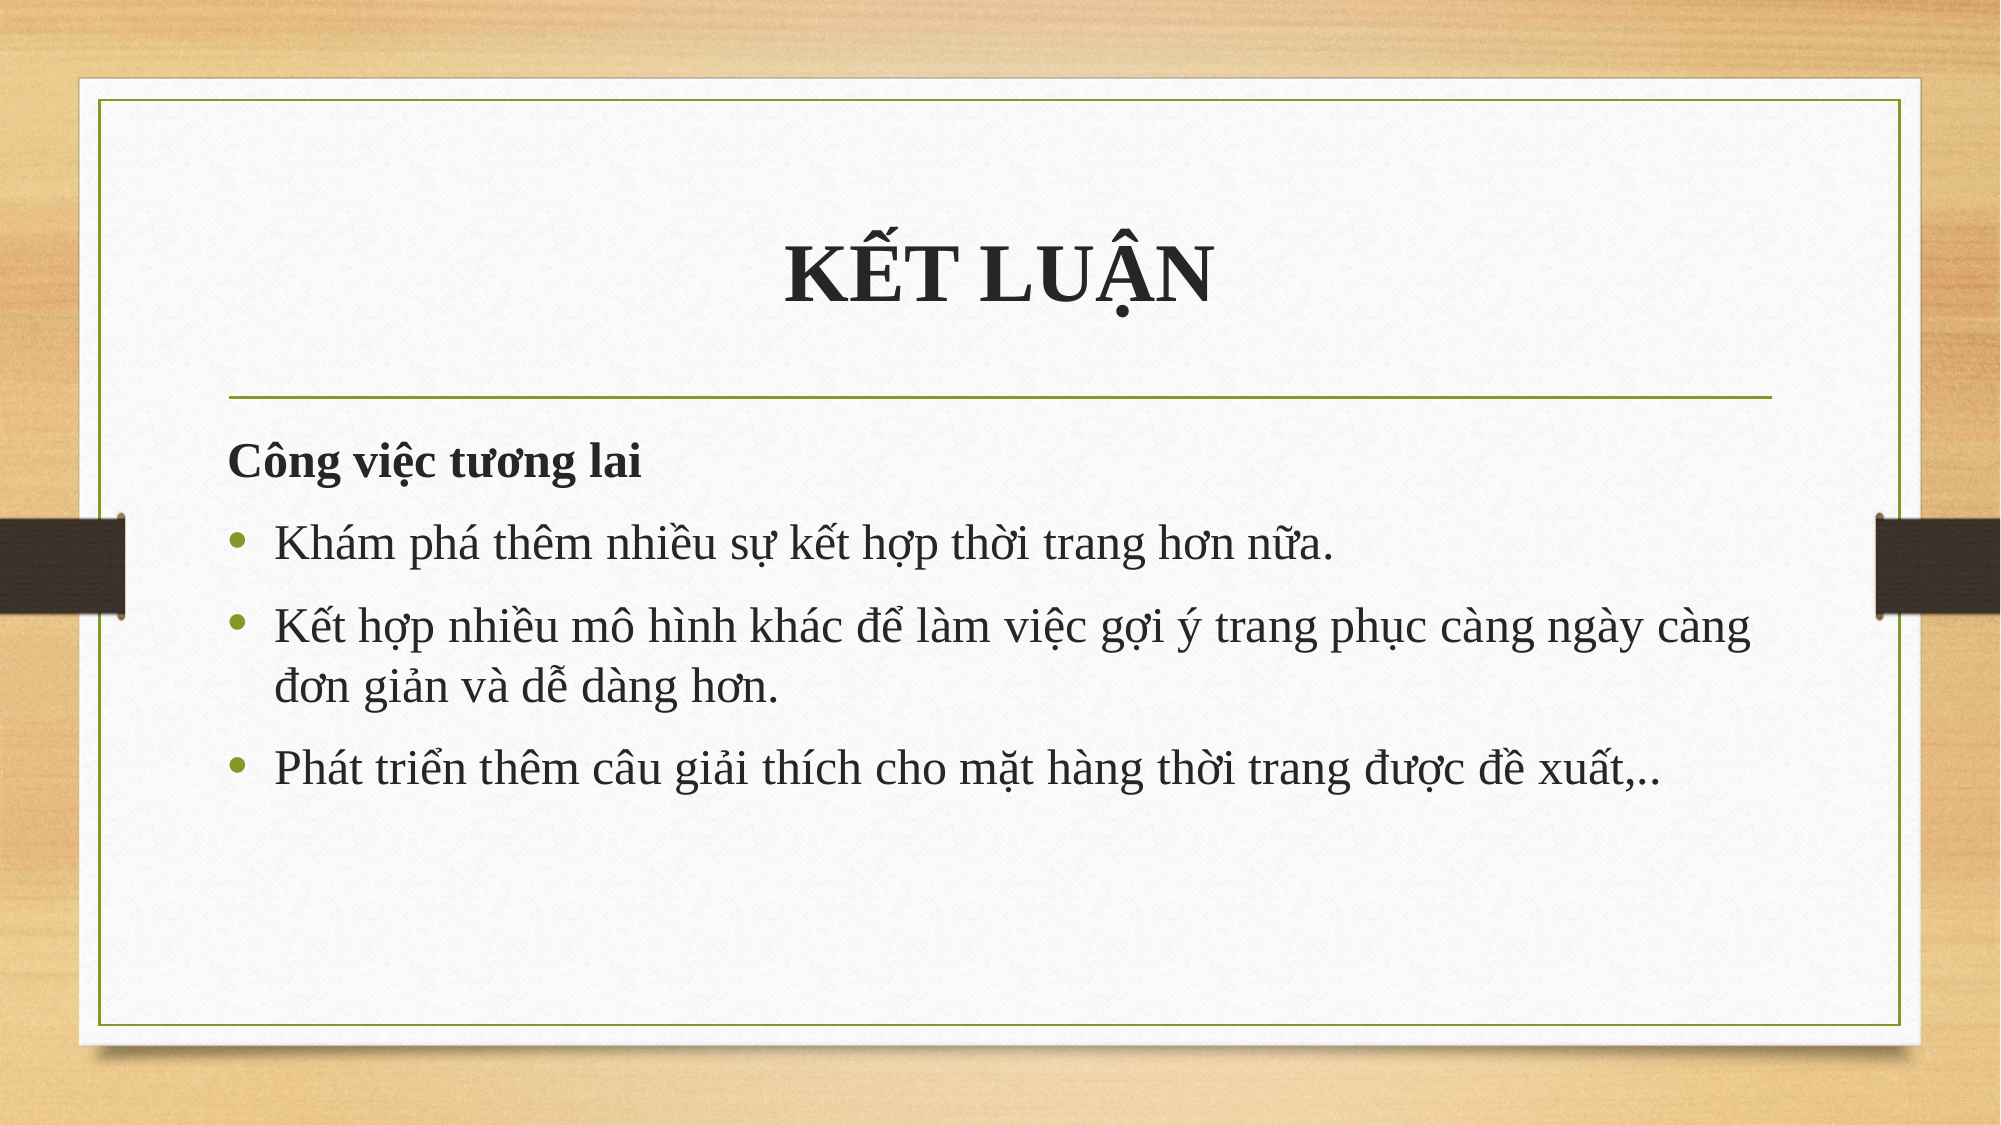

# KẾT LUẬN
Công việc tương lai
Khám phá thêm nhiều sự kết hợp thời trang hơn nữa.
Kết hợp nhiều mô hình khác để làm việc gợi ý trang phục càng ngày càng đơn giản và dễ dàng hơn.
Phát triển thêm câu giải thích cho mặt hàng thời trang được đề xuất,..